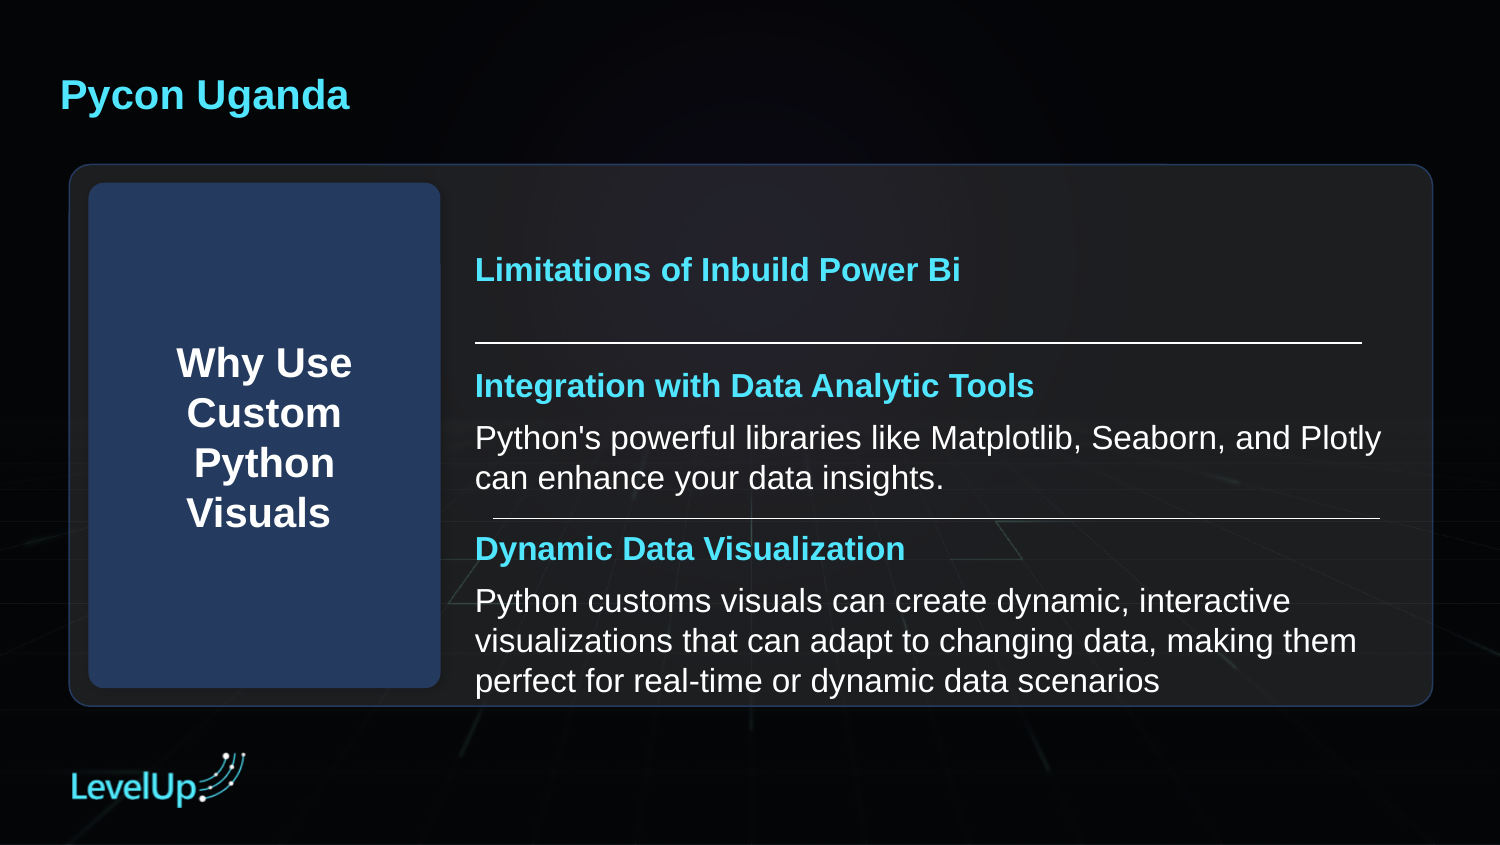

Pycon Uganda

Why Use Custom Python Visuals
Limitations of Inbuild Power Bi
Integration with Data Analytic Tools
Python's powerful libraries like Matplotlib, Seaborn, and Plotly can enhance your data insights.

Dynamic Data Visualization
Python customs visuals can create dynamic, interactive visualizations that can adapt to changing data, making them perfect for real-time or dynamic data scenarios